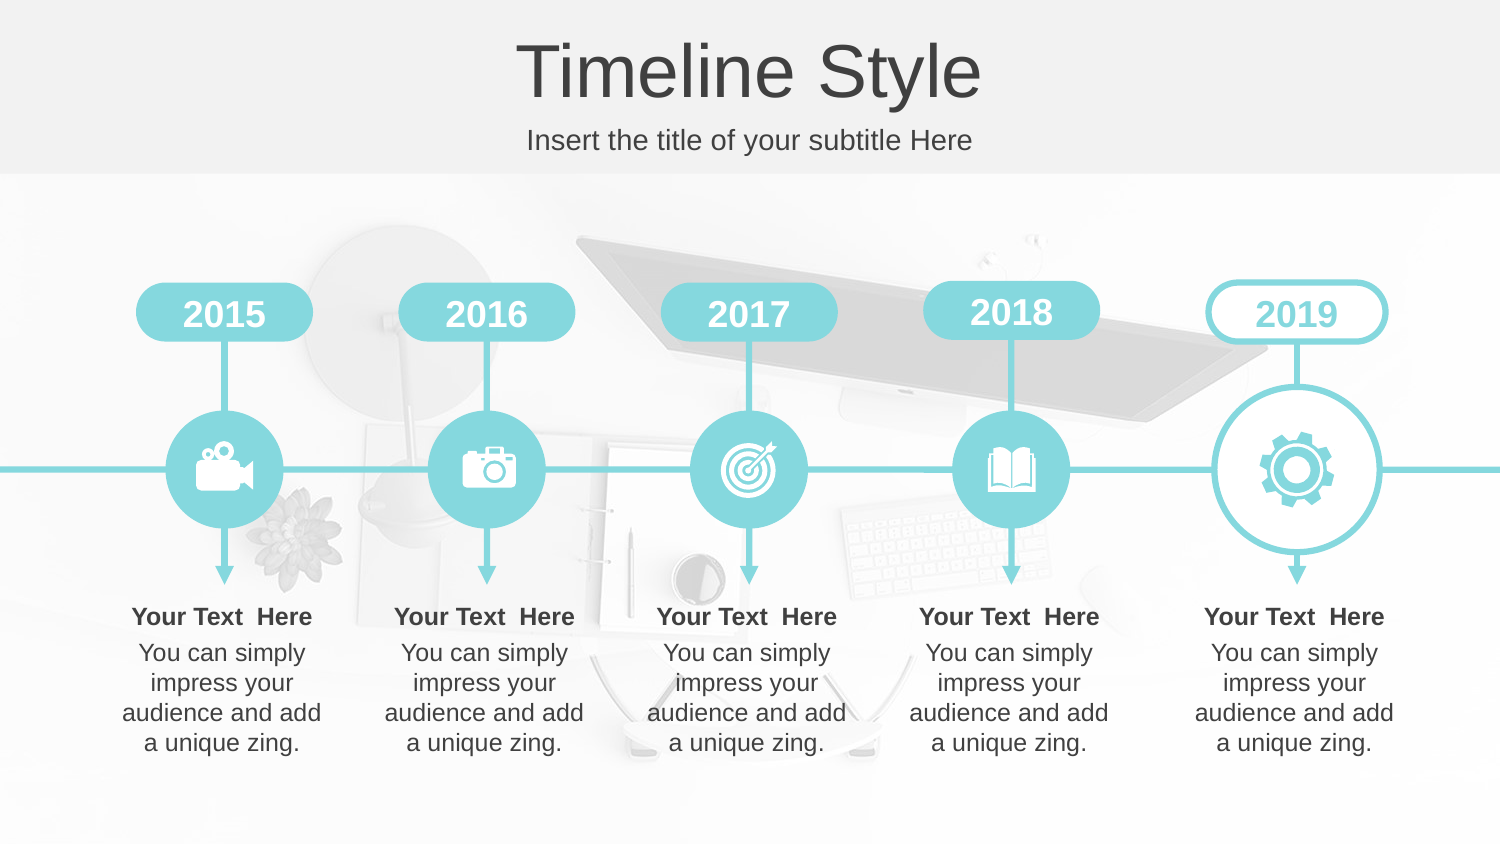

Timeline Style
Insert the title of your subtitle Here
2018

2015

2016

2017

2019

Your Text  Here
You can simply impress your audience and add a unique zing.
Your Text  Here
You can simply impress your audience and add a unique zing.
Your Text  Here
You can simply impress your audience and add a unique zing.
Your Text  Here
You can simply impress your audience and add a unique zing.
Your Text  Here
You can simply impress your audience and add a unique zing.